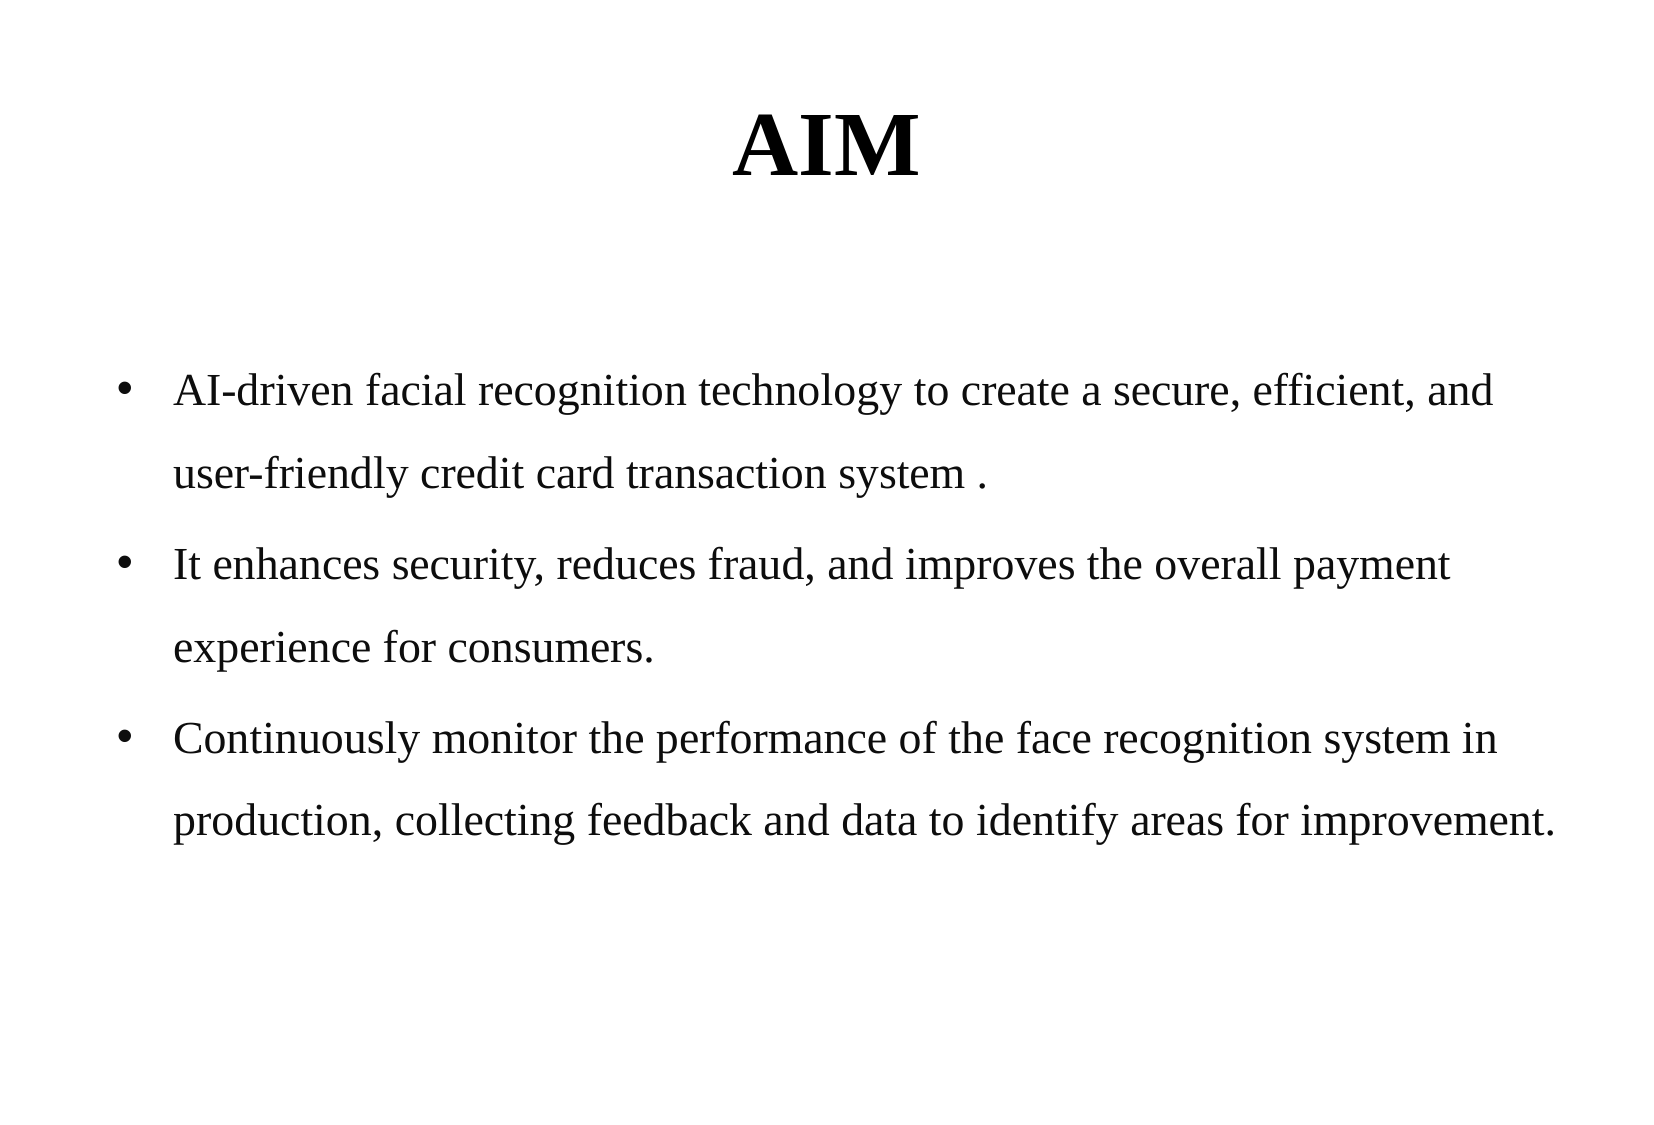

# AIM
AI-driven facial recognition technology to create a secure, efficient, and user-friendly credit card transaction system .
It enhances security, reduces fraud, and improves the overall payment experience for consumers.
Continuously monitor the performance of the face recognition system in production, collecting feedback and data to identify areas for improvement.